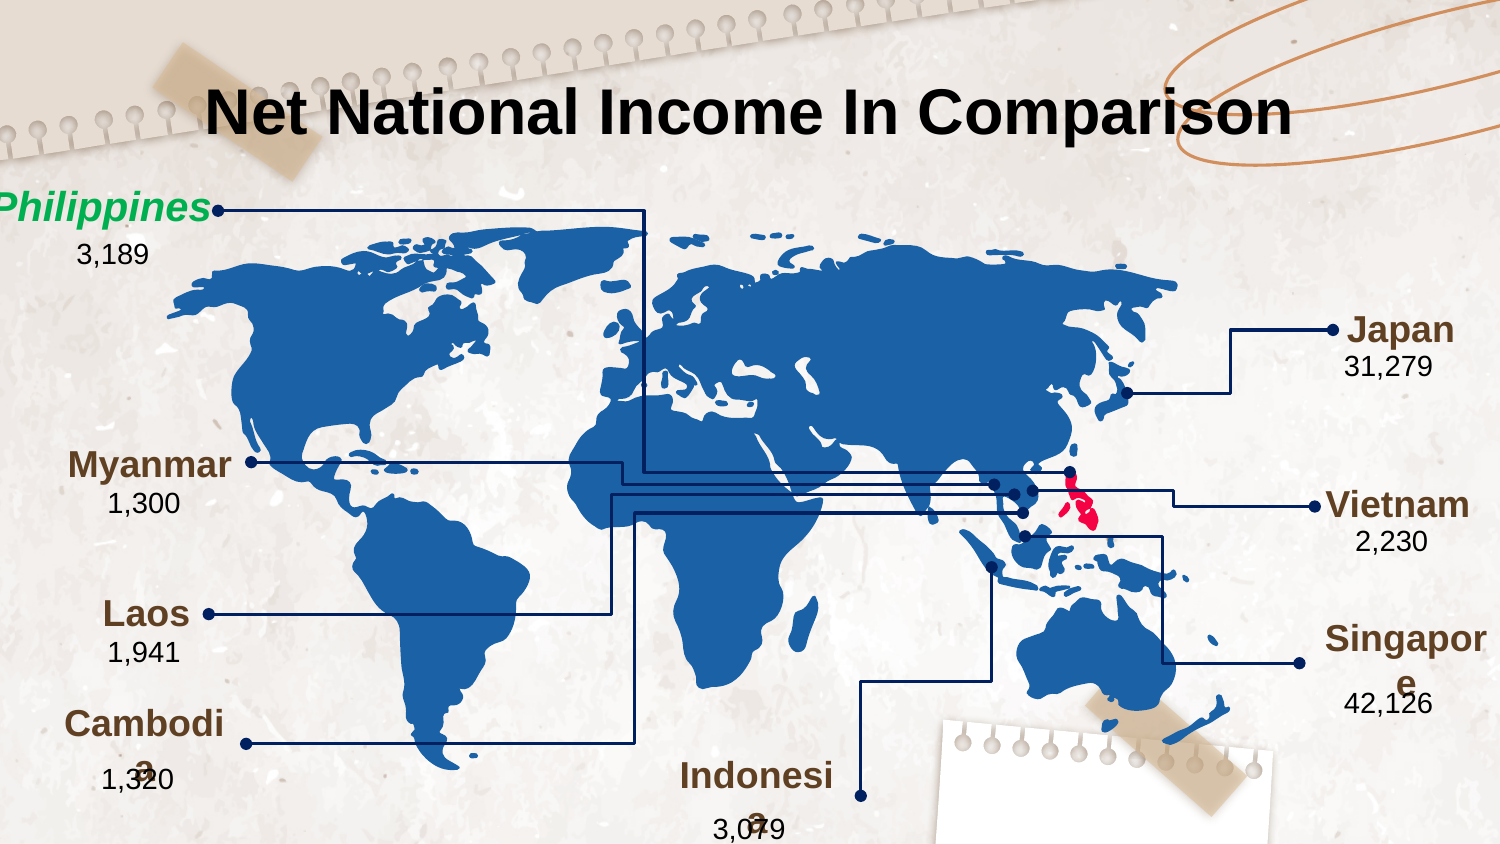

# Net National Income In Comparison
Philippines
3,189

Japan
31,279
Myanmar
1,300
Vietnam

2,230

Laos
1,941
Singapore
42,126
Cambodia
1,320
Indonesia
3,079